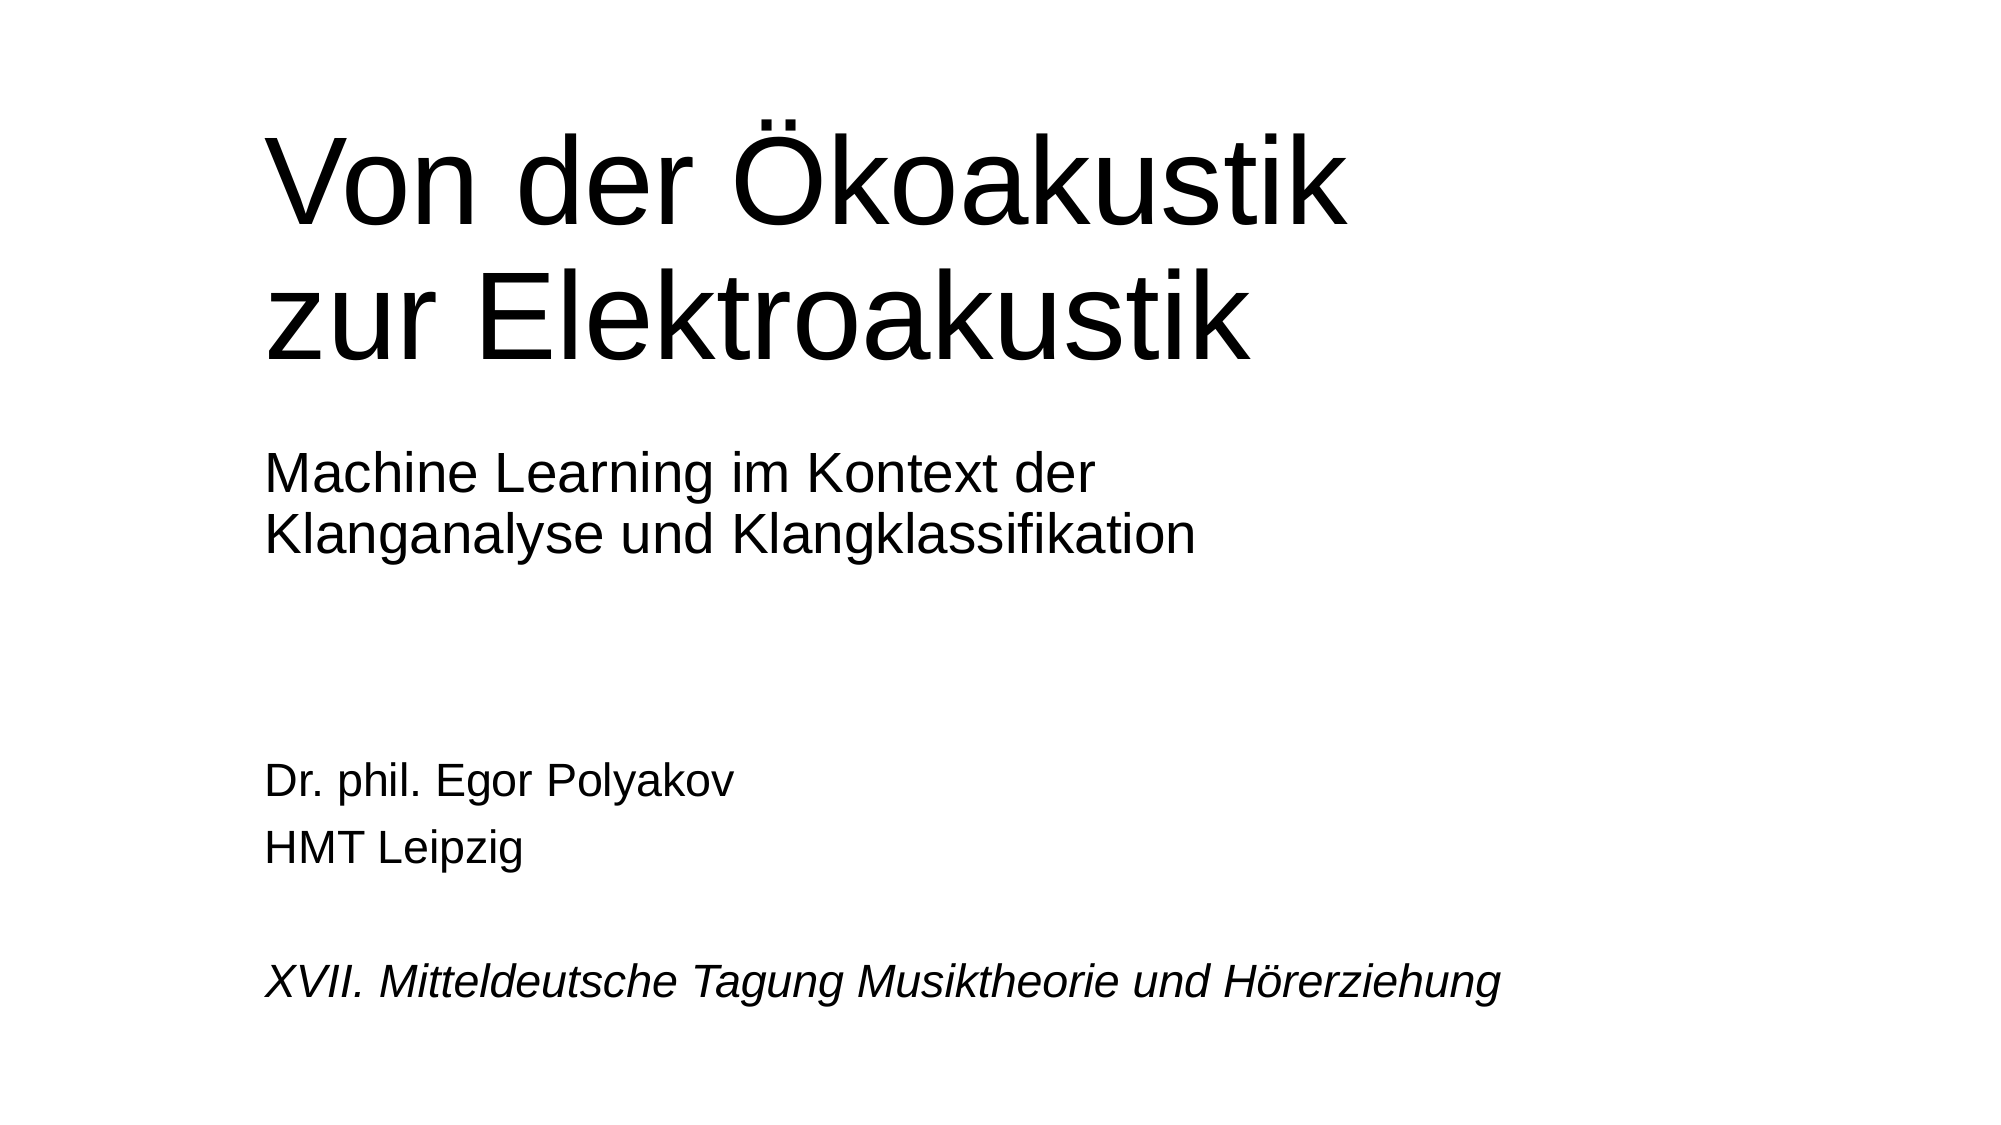

# Von der Ökoakustik zur Elektroakustik
Machine Learning im Kontext der Klanganalyse und Klangklassifikation
Dr. phil. Egor Polyakov
HMT Leipzig

XVII. Mitteldeutsche Tagung Musiktheorie und Hörerziehung